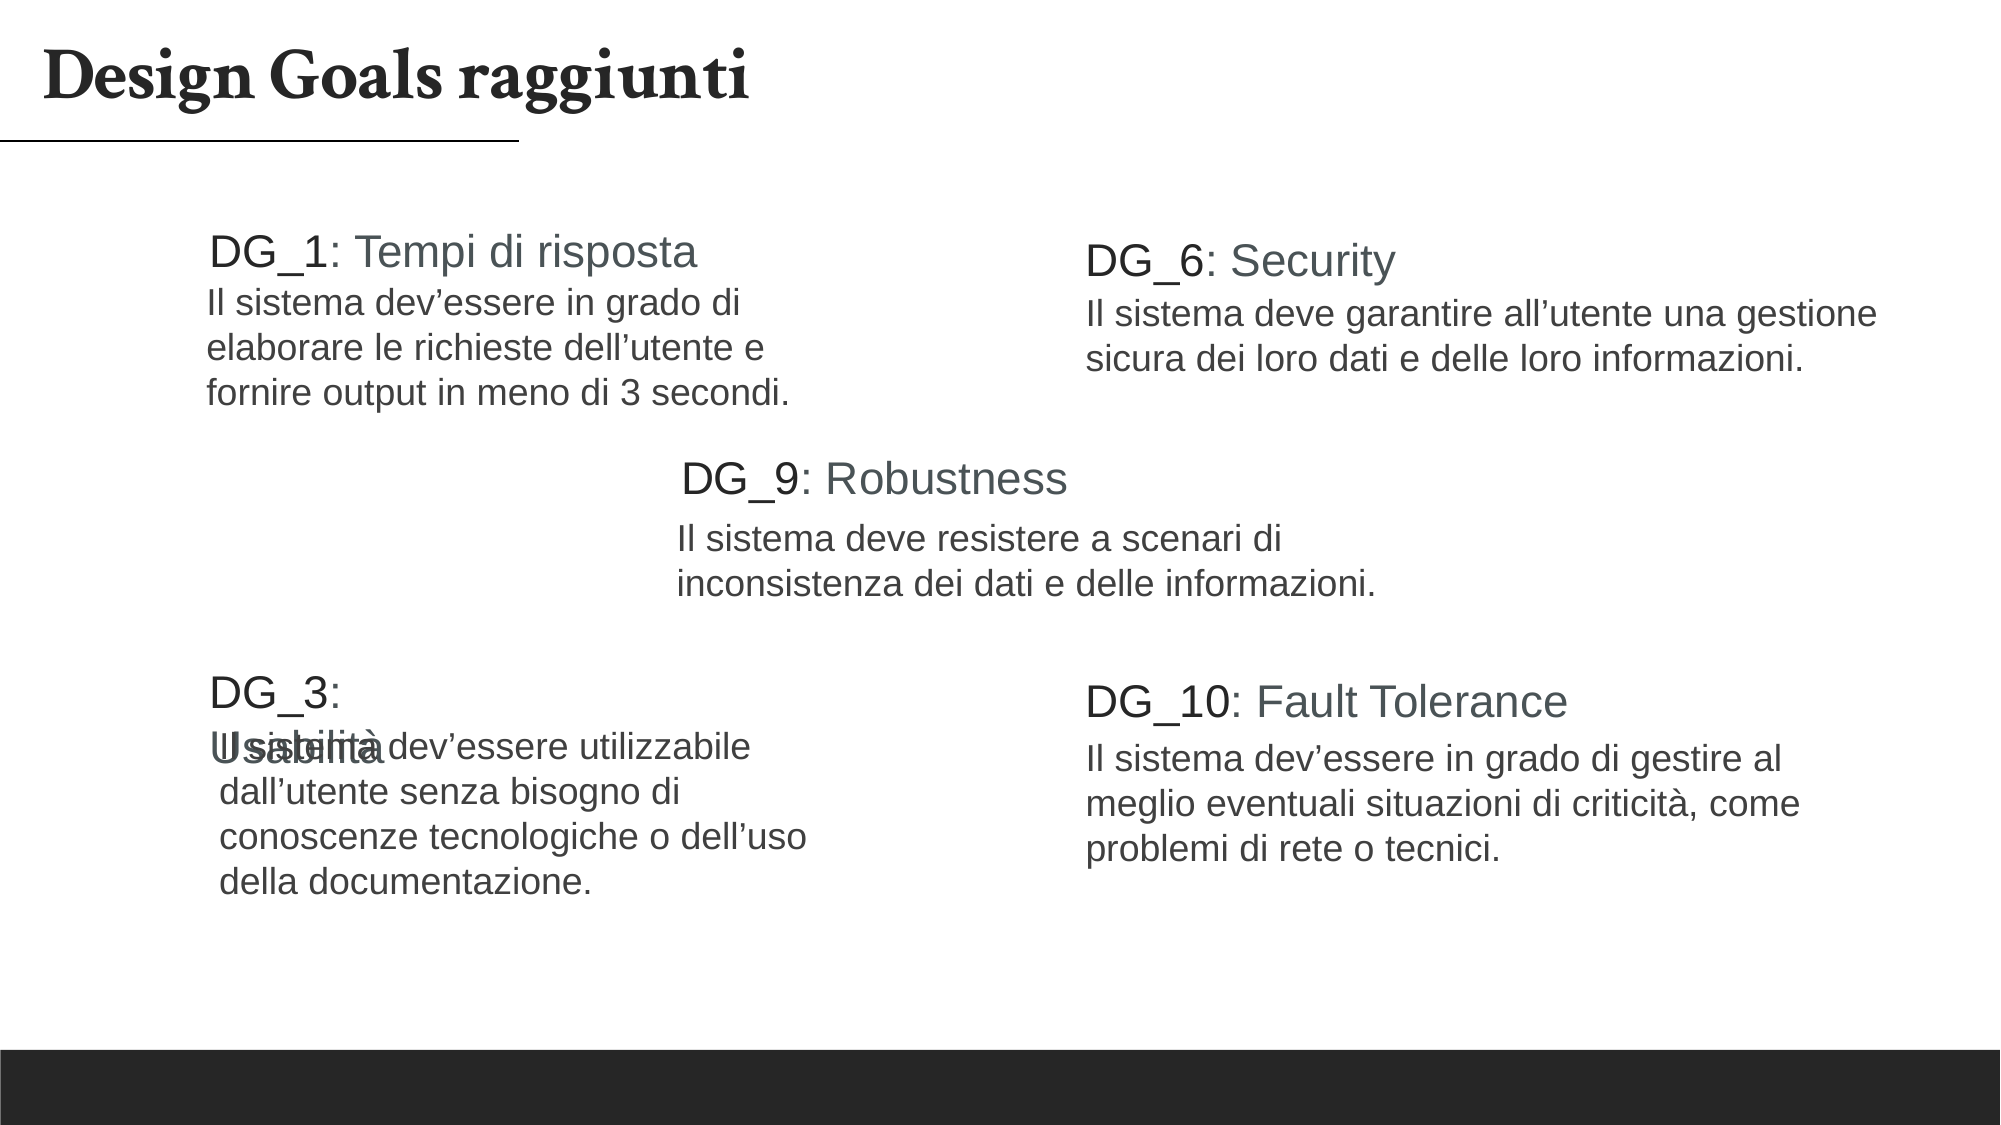

Design Goals raggiunti
DG_1: Tempi di risposta
DG_6: Security
Il sistema dev’essere in grado di elaborare le richieste dell’utente e fornire output in meno di 3 secondi.
Il sistema deve garantire all’utente una gestione sicura dei loro dati e delle loro informazioni.
DG_9: Robustness
Il sistema deve resistere a scenari di inconsistenza dei dati e delle informazioni.
DG_3: Usabilità
DG_10: Fault Tolerance
Il sistema dev’essere utilizzabile dall’utente senza bisogno di conoscenze tecnologiche o dell’uso della documentazione.
Il sistema dev’essere in grado di gestire al meglio eventuali situazioni di criticità, come problemi di rete o tecnici.